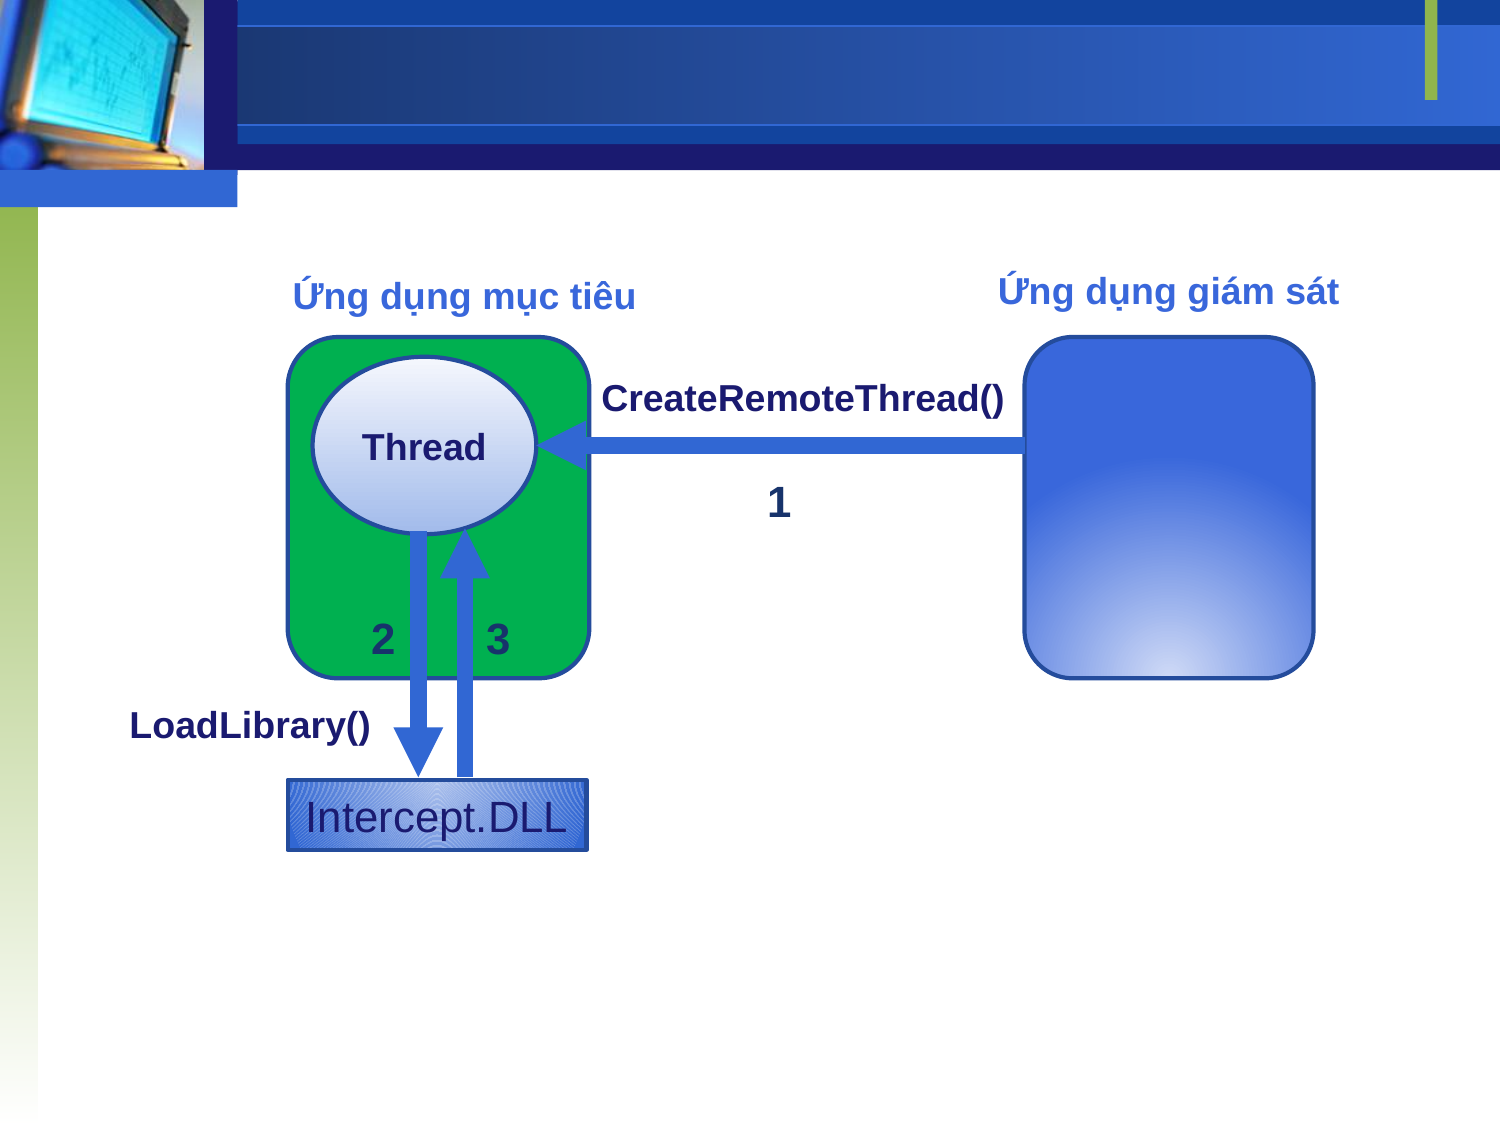

Ứng dụng giám sát
Ứng dụng mục tiêu

Thread
CreateRemoteThread()
1
2
3
LoadLibrary()
Intercept.DLL
CreateRemoteThread